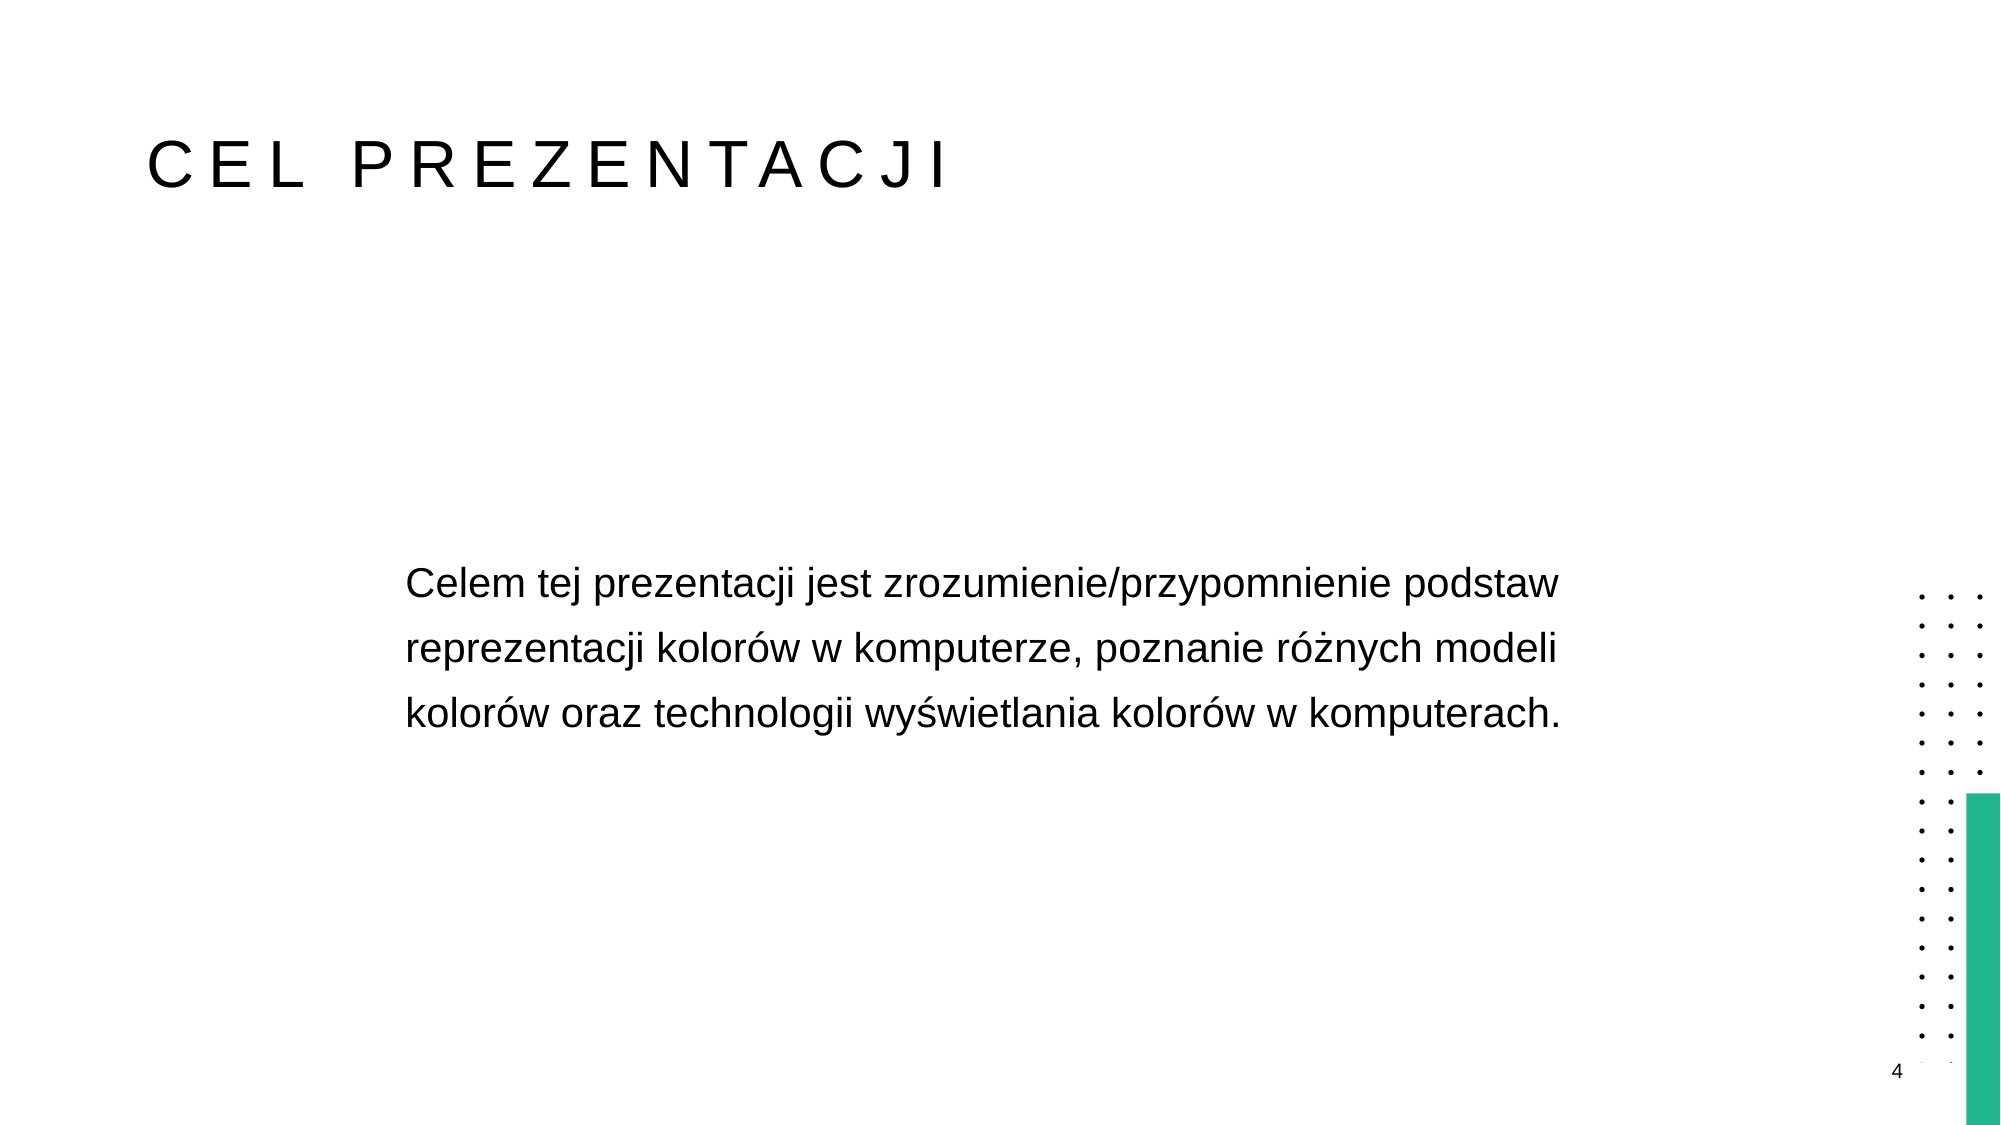

# Cel prezentacji
Celem tej prezentacji jest zrozumienie/przypomnienie podstaw reprezentacji kolorów w komputerze, poznanie różnych modeli kolorów oraz technologii wyświetlania kolorów w komputerach.
4